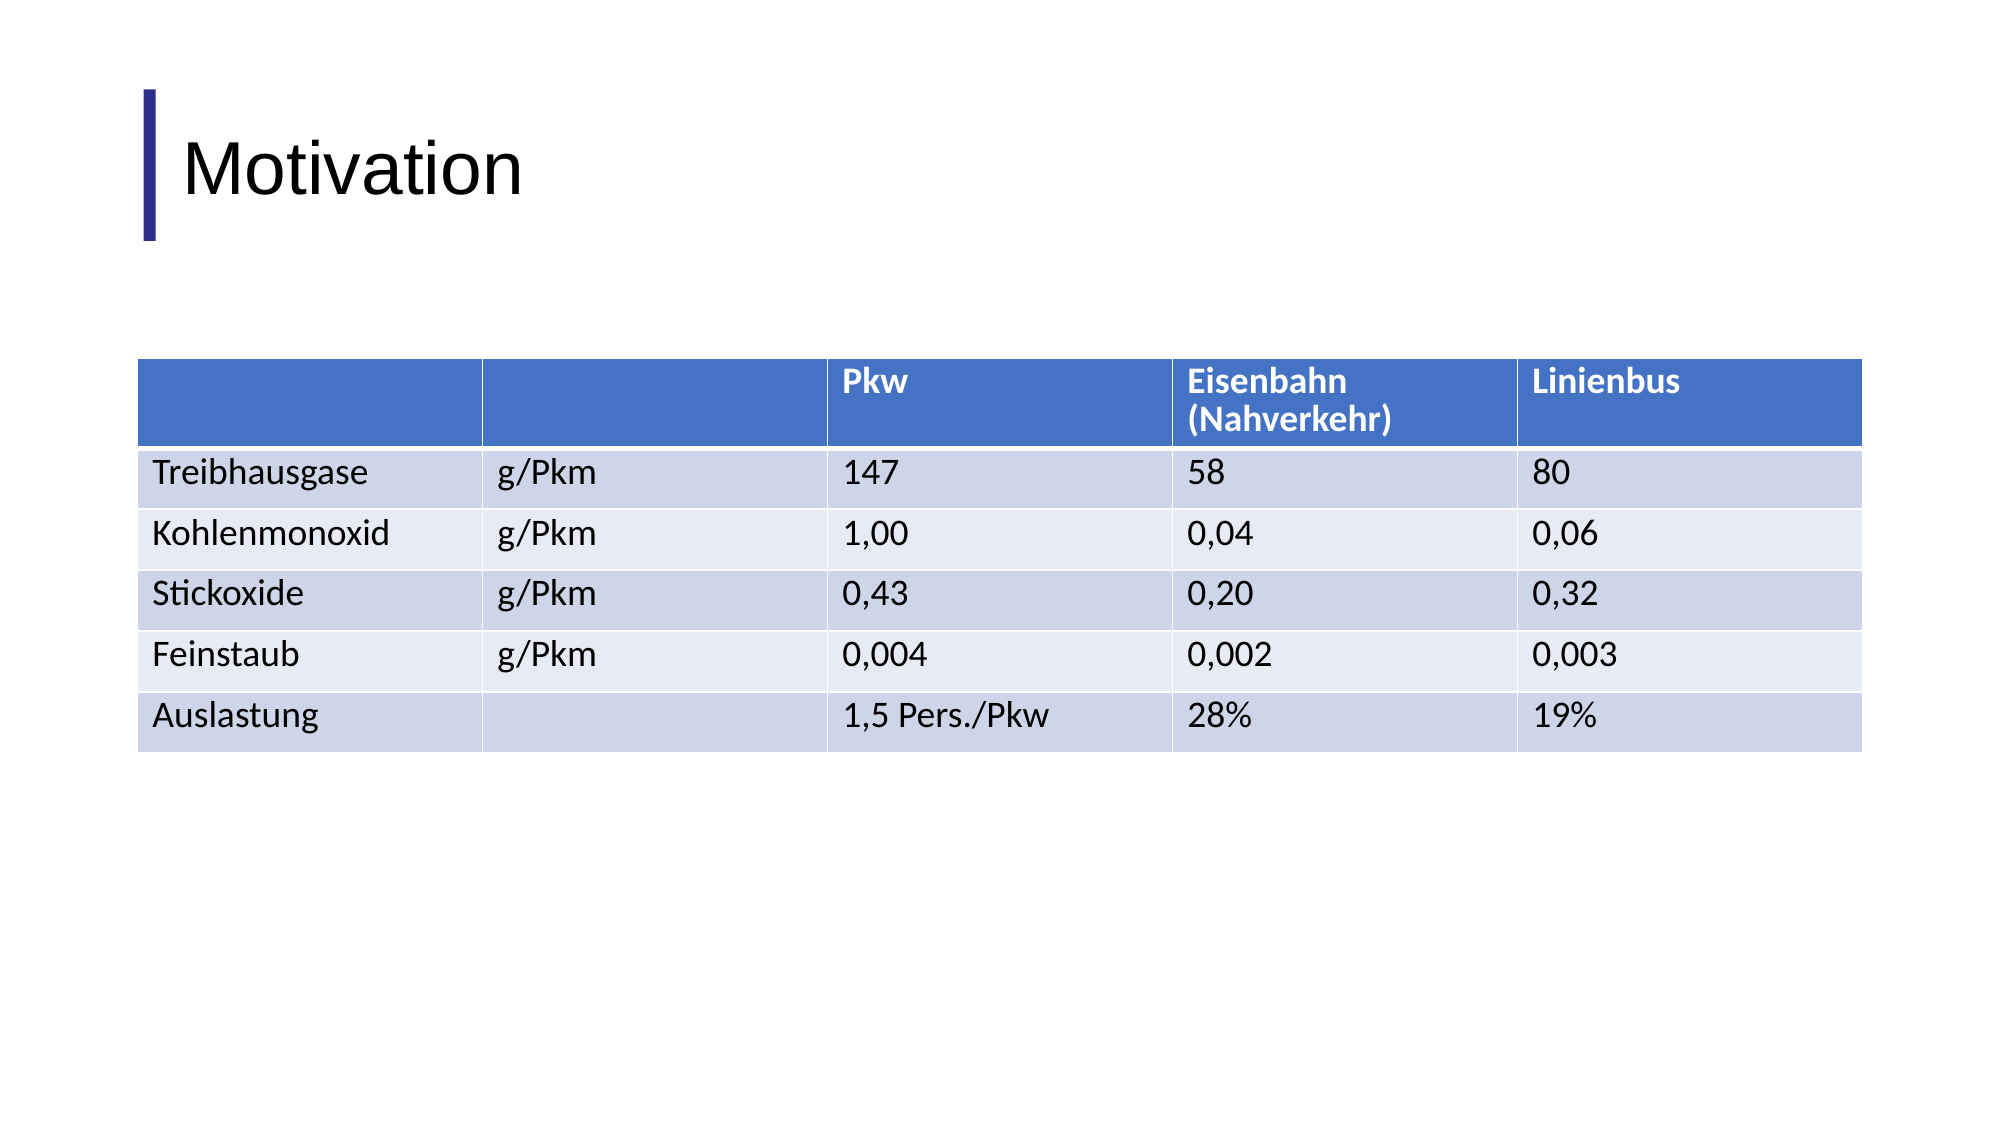

Motivation
|  |  | Pkw | Eisenbahn (Nahverkehr) | Linienbus |
| --- | --- | --- | --- | --- |
| Treibhausgase | g/Pkm | 147 | 58 | 80 |
| Kohlenmonoxid | g/Pkm | 1,00 | 0,04 | 0,06 |
| Stickoxide | g/Pkm | 0,43 | 0,20 | 0,32 |
| Feinstaub | g/Pkm | 0,004 | 0,002 | 0,003 |
| Auslastung |  | 1,5 Pers./Pkw | 28% | 19% |